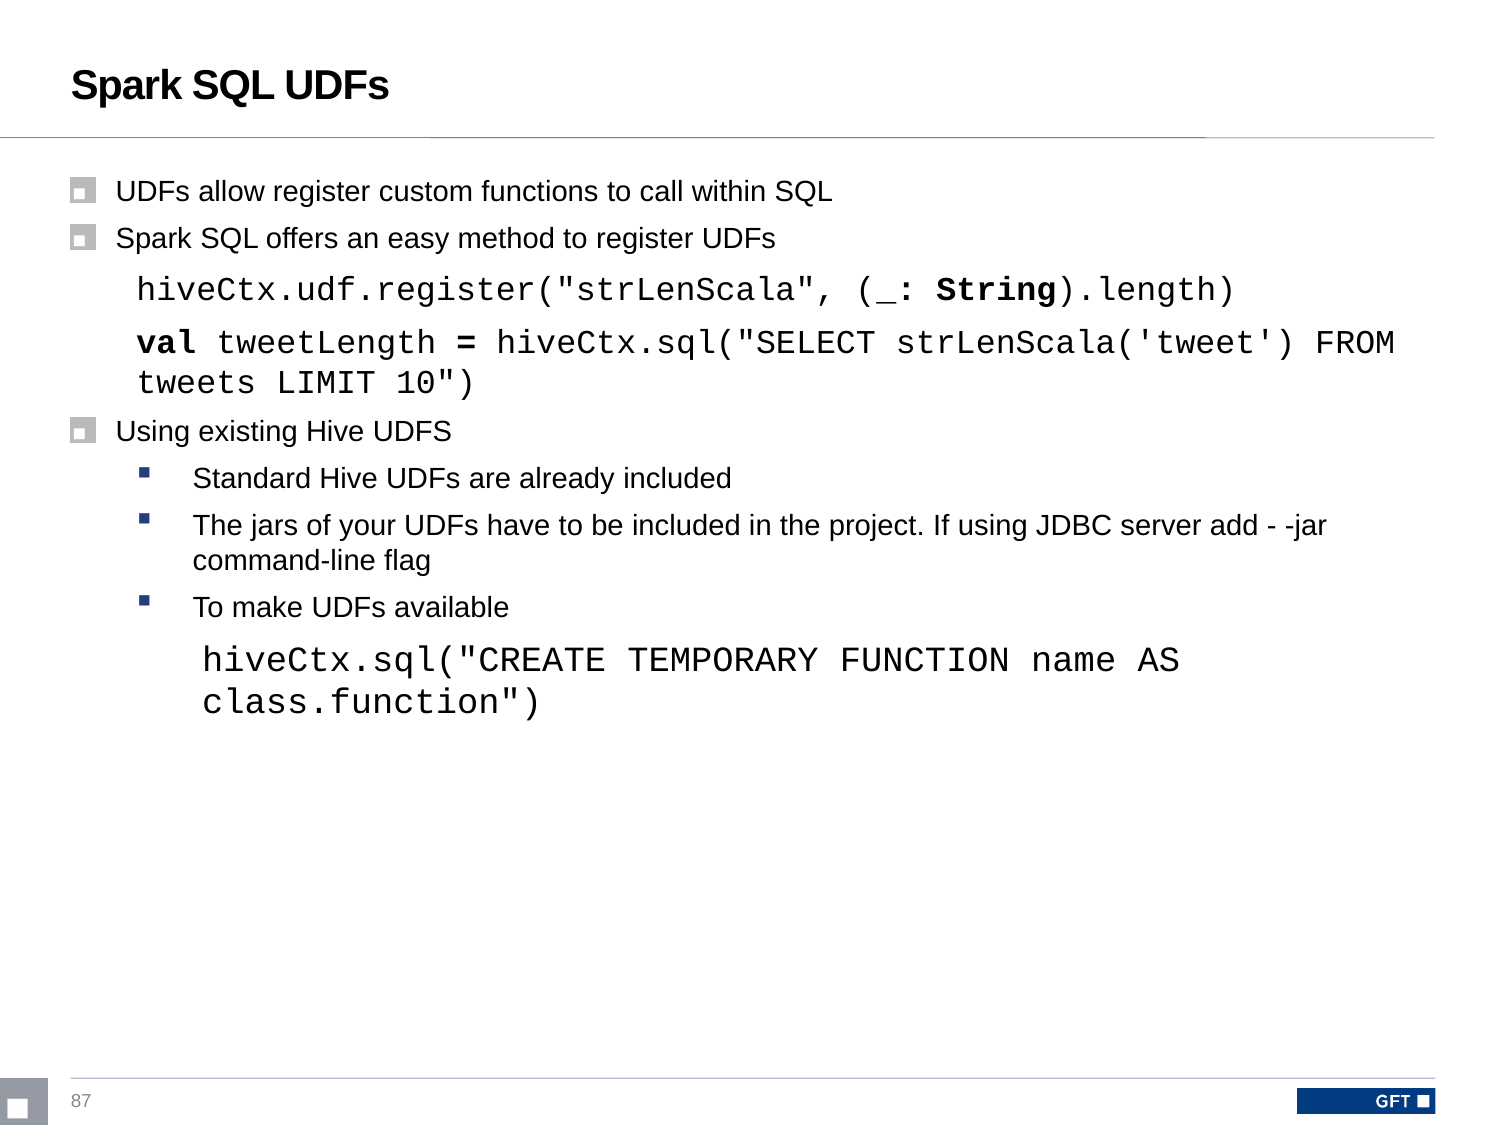

# Spark SQL UDFs
UDFs allow register custom functions to call within SQL
Spark SQL offers an easy method to register UDFs
hiveCtx.udf.register("strLenScala", (_: String).length)
val tweetLength = hiveCtx.sql("SELECT strLenScala('tweet') FROM tweets LIMIT 10")
Using existing Hive UDFS
Standard Hive UDFs are already included
The jars of your UDFs have to be included in the project. If using JDBC server add - -jar command-line flag
To make UDFs available
hiveCtx.sql("CREATE TEMPORARY FUNCTION name AS class.function")
87